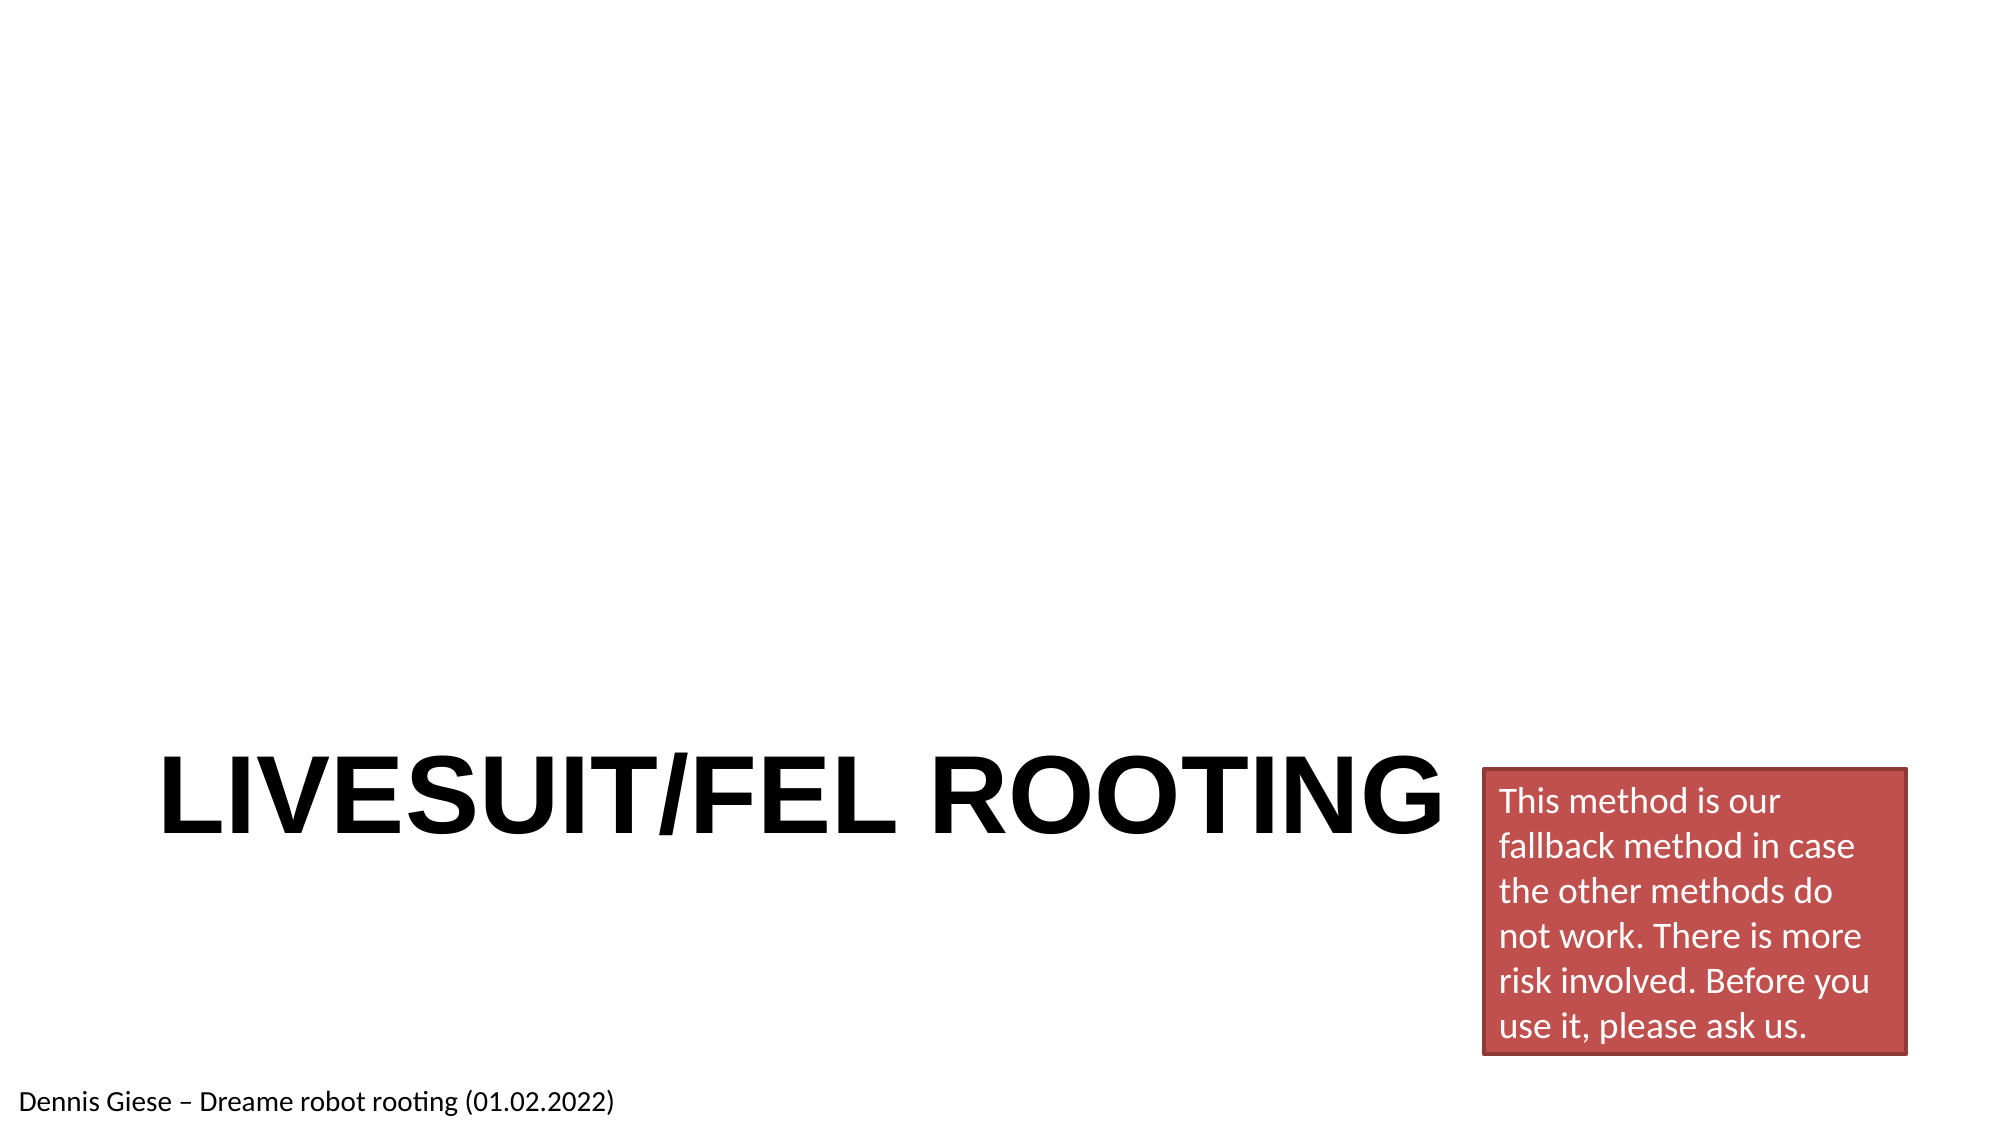

# Livesuit/FEL rooting
This method is our fallback method in case the other methods do not work. There is more risk involved. Before you use it, please ask us.